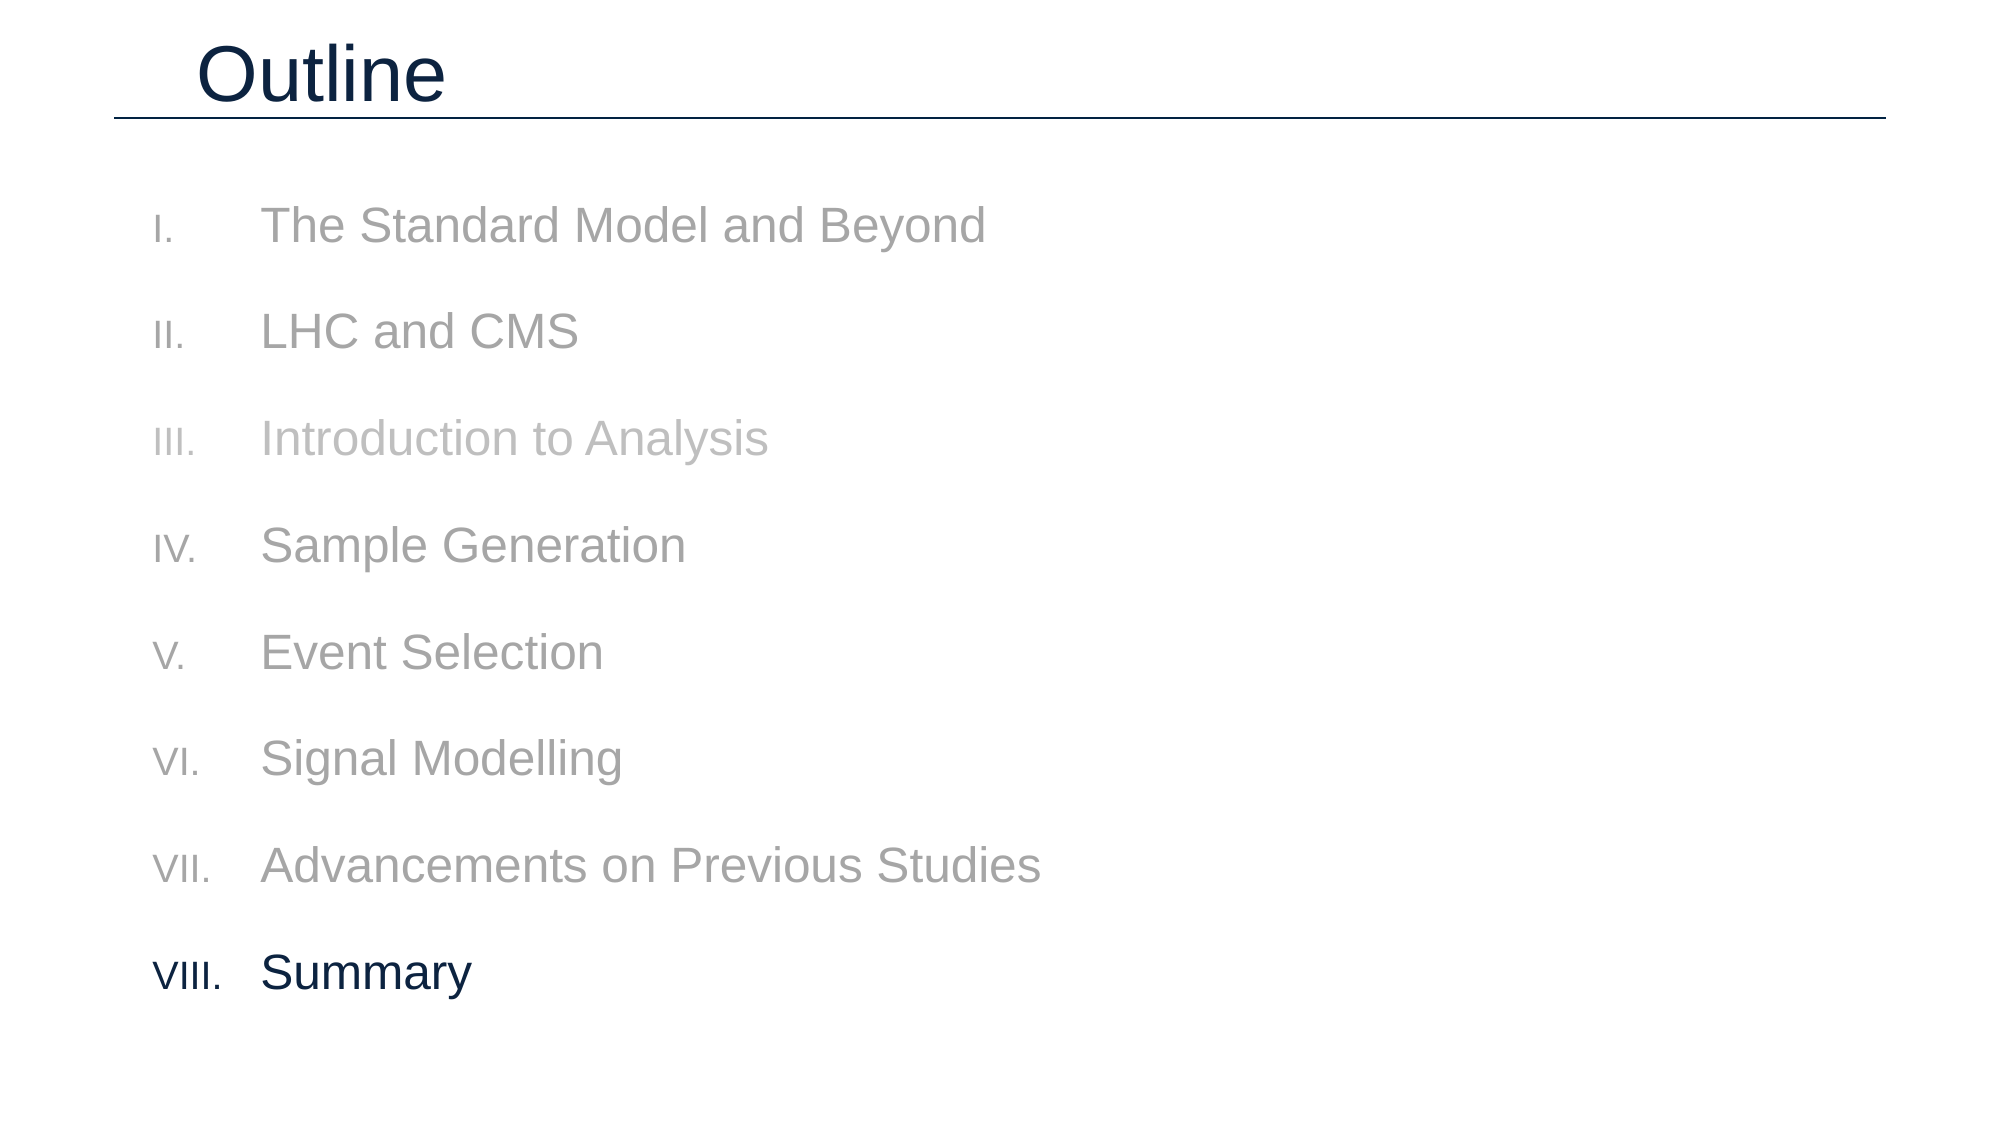

# Outline
The Standard Model and Beyond
LHC and CMS
Introduction to Analysis
Sample Generation
Event Selection
Signal Modelling
Advancements on Previous Studies
Summary